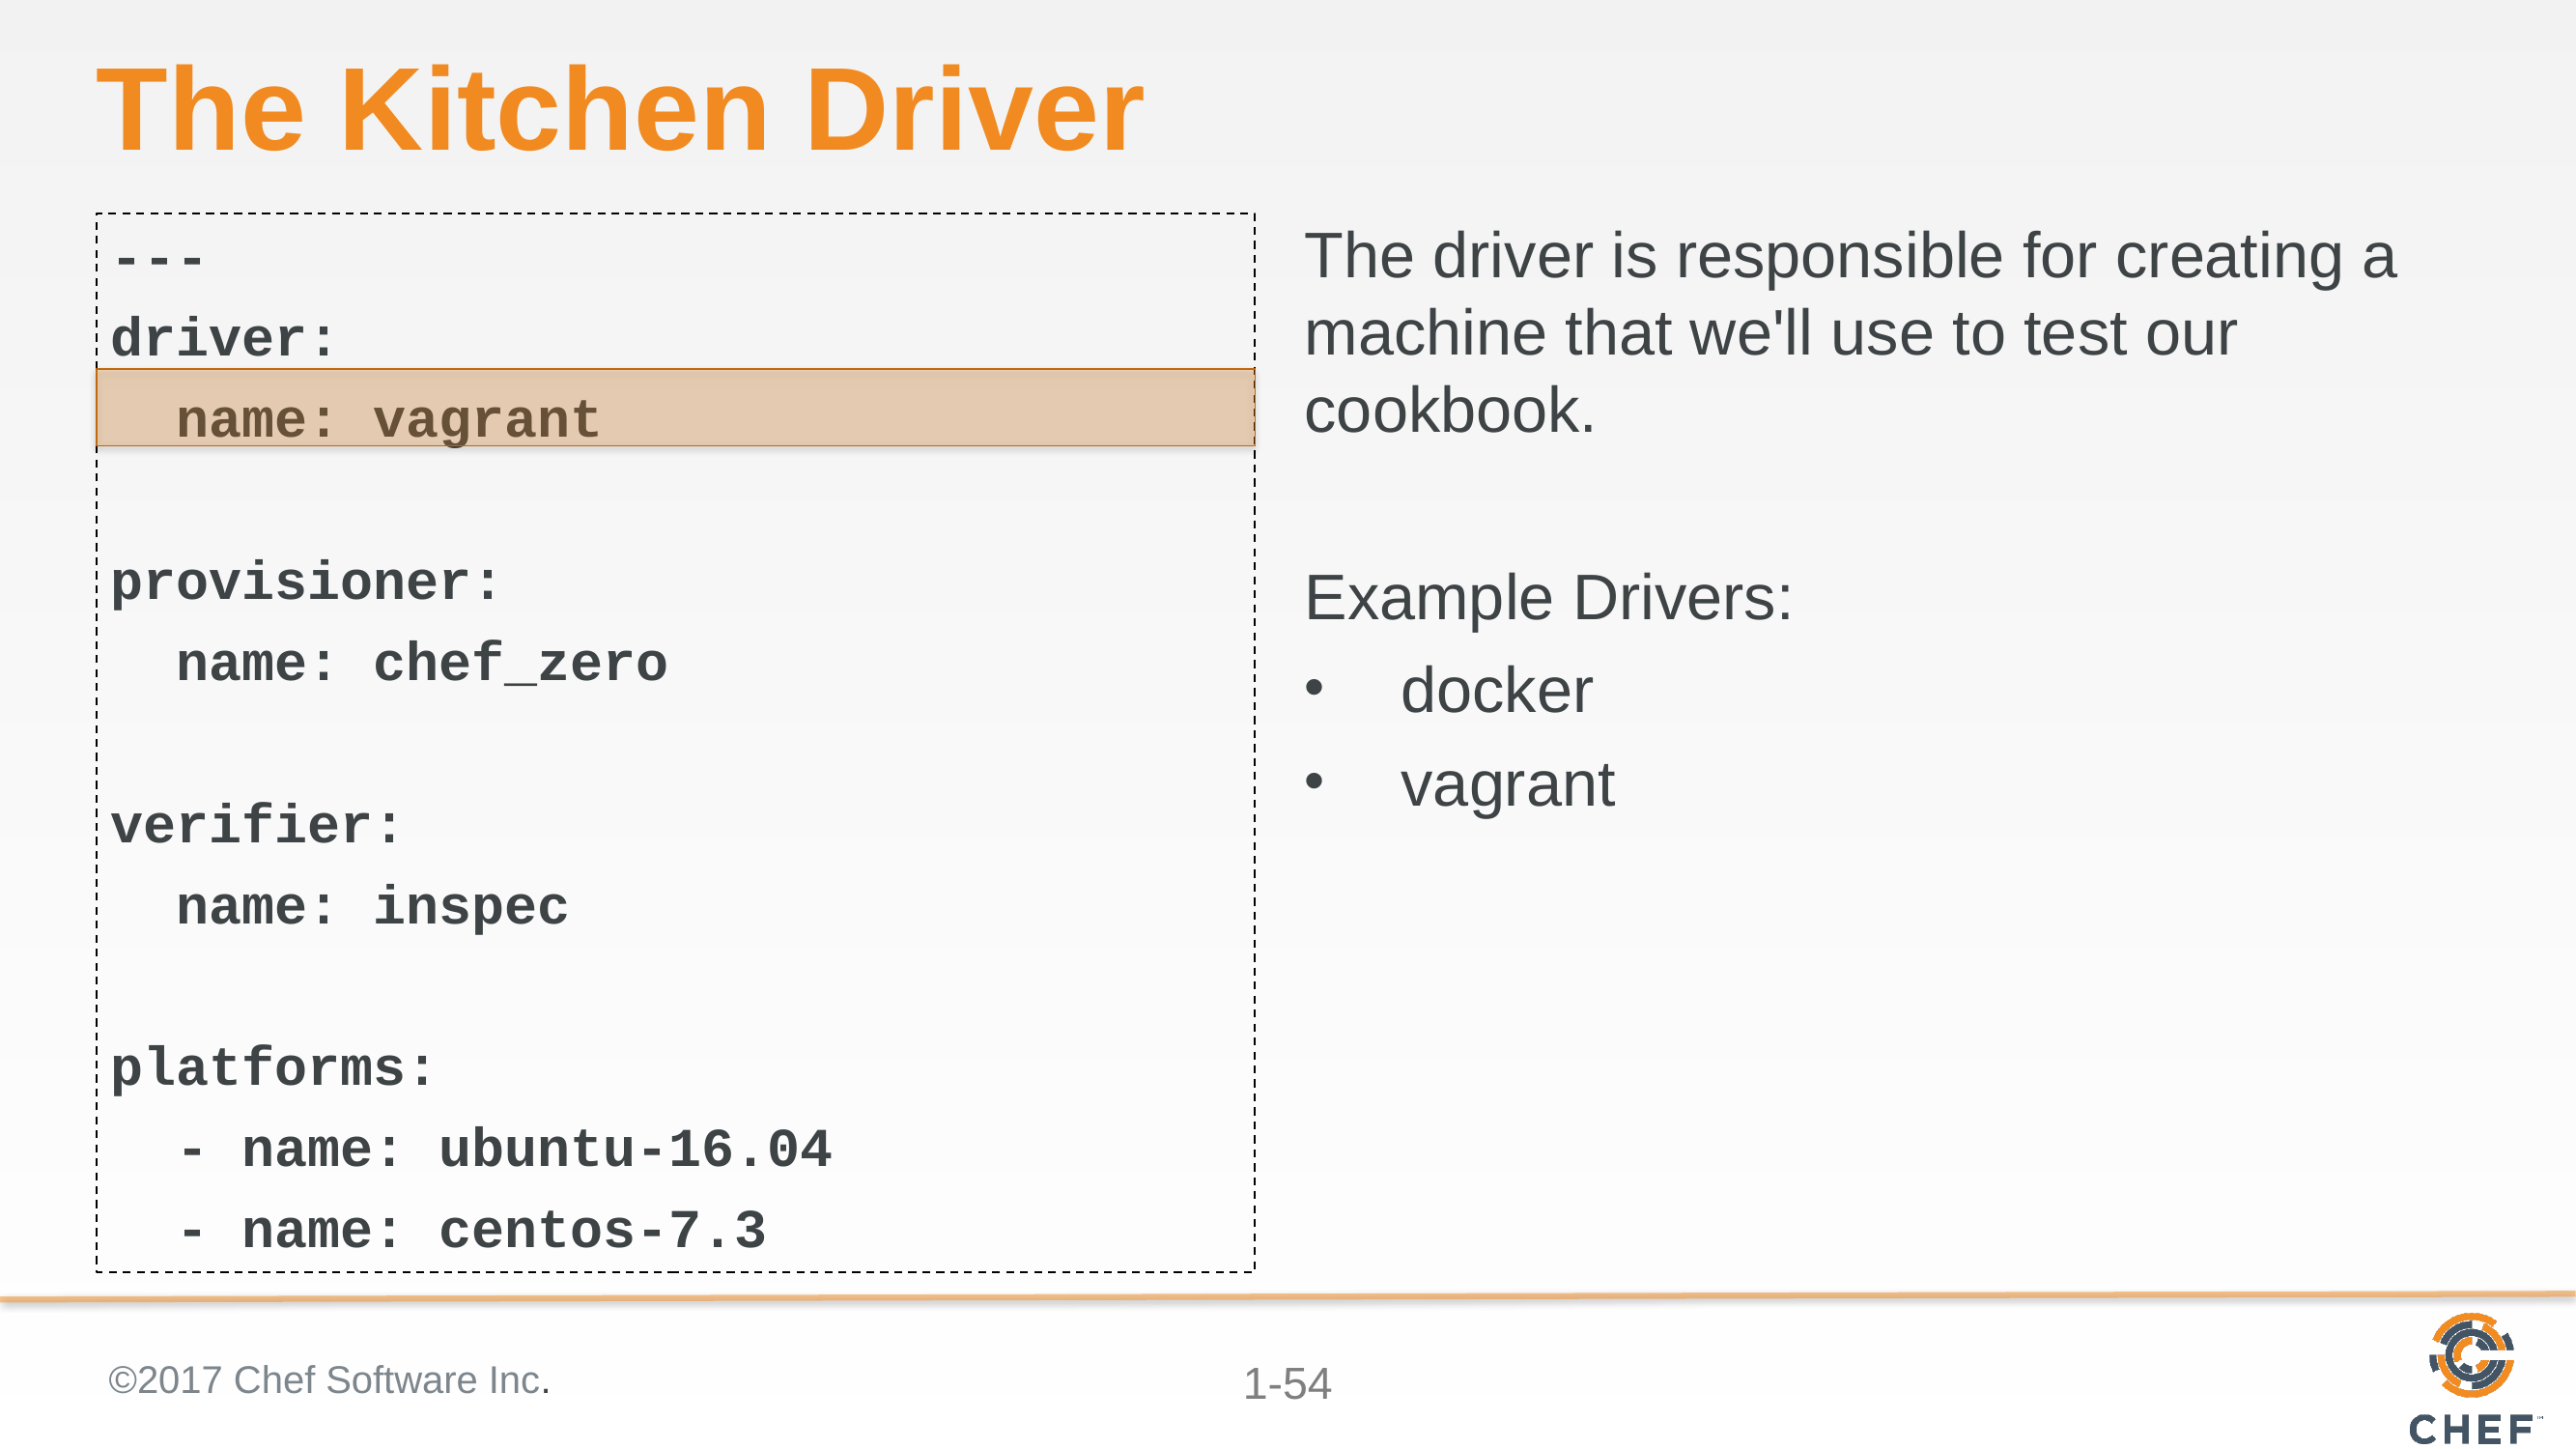

# The Kitchen Driver
---
driver:
  name: vagrant

provisioner:
  name: chef_zero

verifier:
  name: inspec

platforms:
  - name: ubuntu-16.04
  - name: centos-7.3
The driver is responsible for creating a machine that we'll use to test our cookbook.

Example Drivers:
docker
vagrant